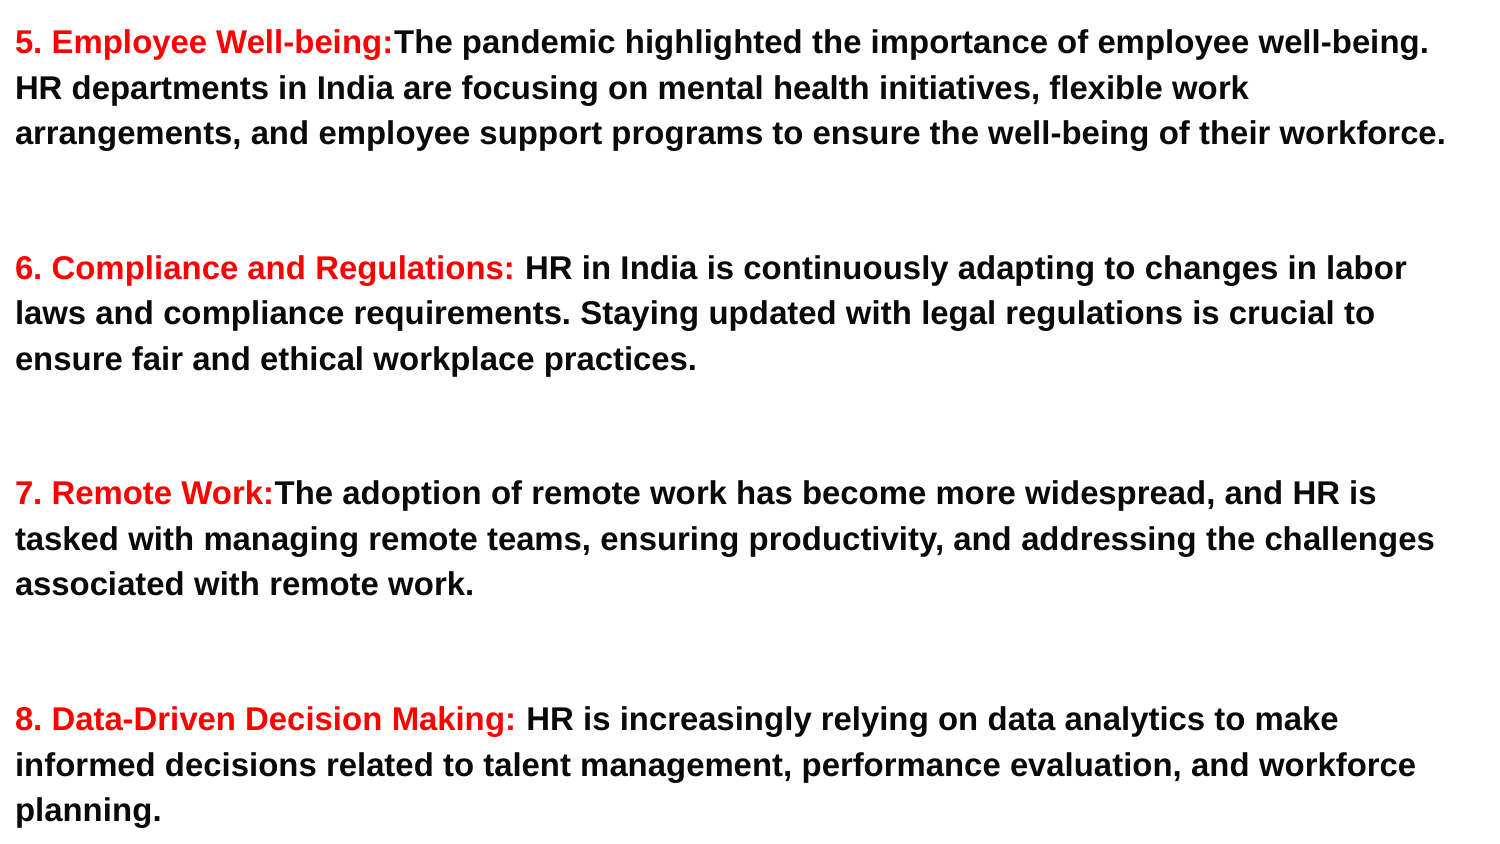

5. Employee Well-being:The pandemic highlighted the importance of employee well-being. HR departments in India are focusing on mental health initiatives, flexible work arrangements, and employee support programs to ensure the well-being of their workforce.

6. Compliance and Regulations: HR in India is continuously adapting to changes in labor laws and compliance requirements. Staying updated with legal regulations is crucial to ensure fair and ethical workplace practices.

7. Remote Work:The adoption of remote work has become more widespread, and HR is tasked with managing remote teams, ensuring productivity, and addressing the challenges associated with remote work.

8. Data-Driven Decision Making: HR is increasingly relying on data analytics to make informed decisions related to talent management, performance evaluation, and workforce planning.